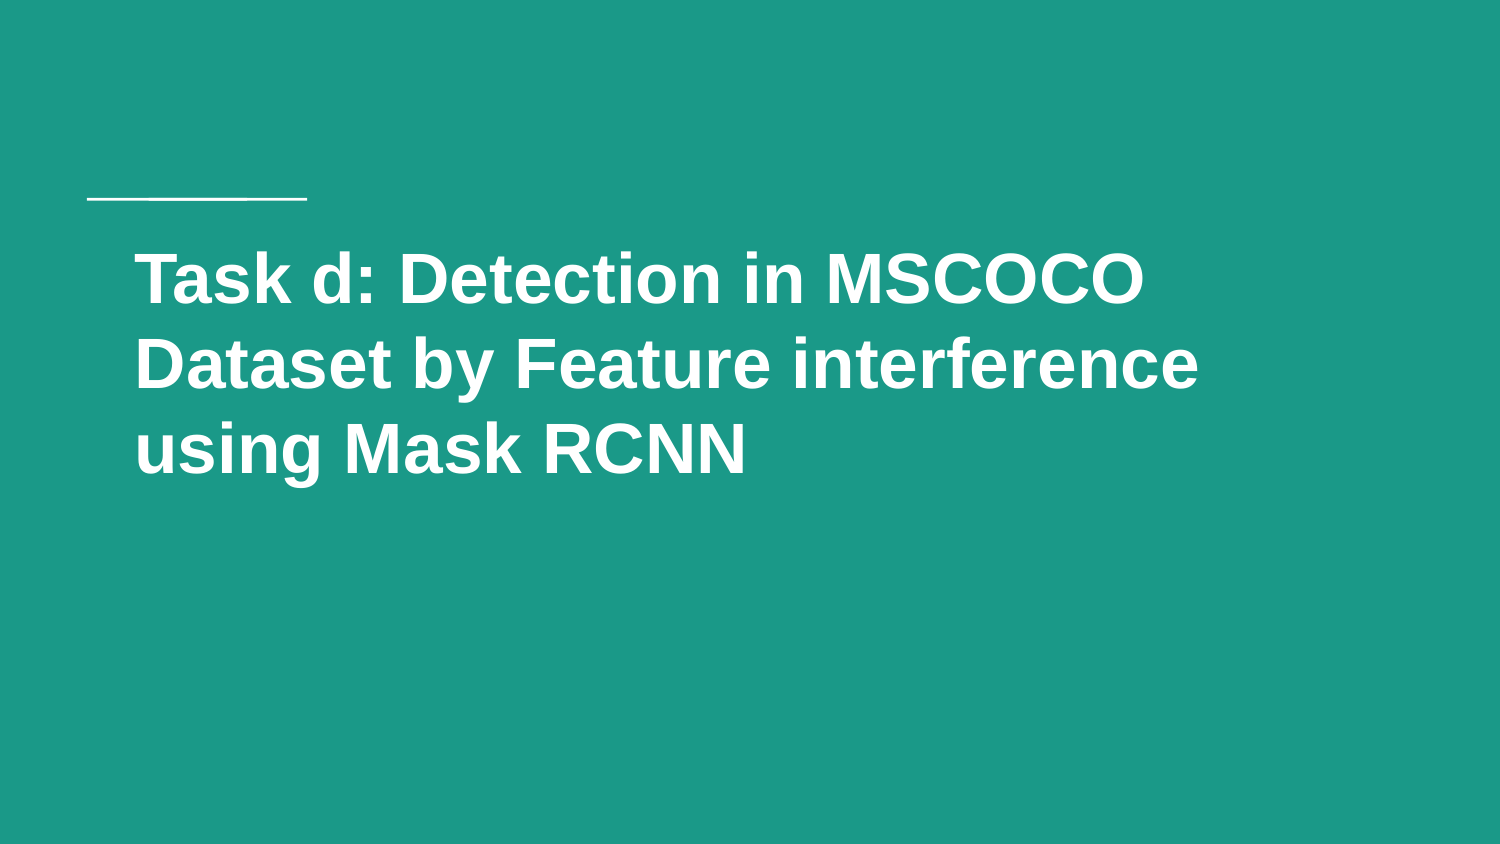

# Task d: Detection in MSCOCO Dataset by Feature interference using Mask RCNN